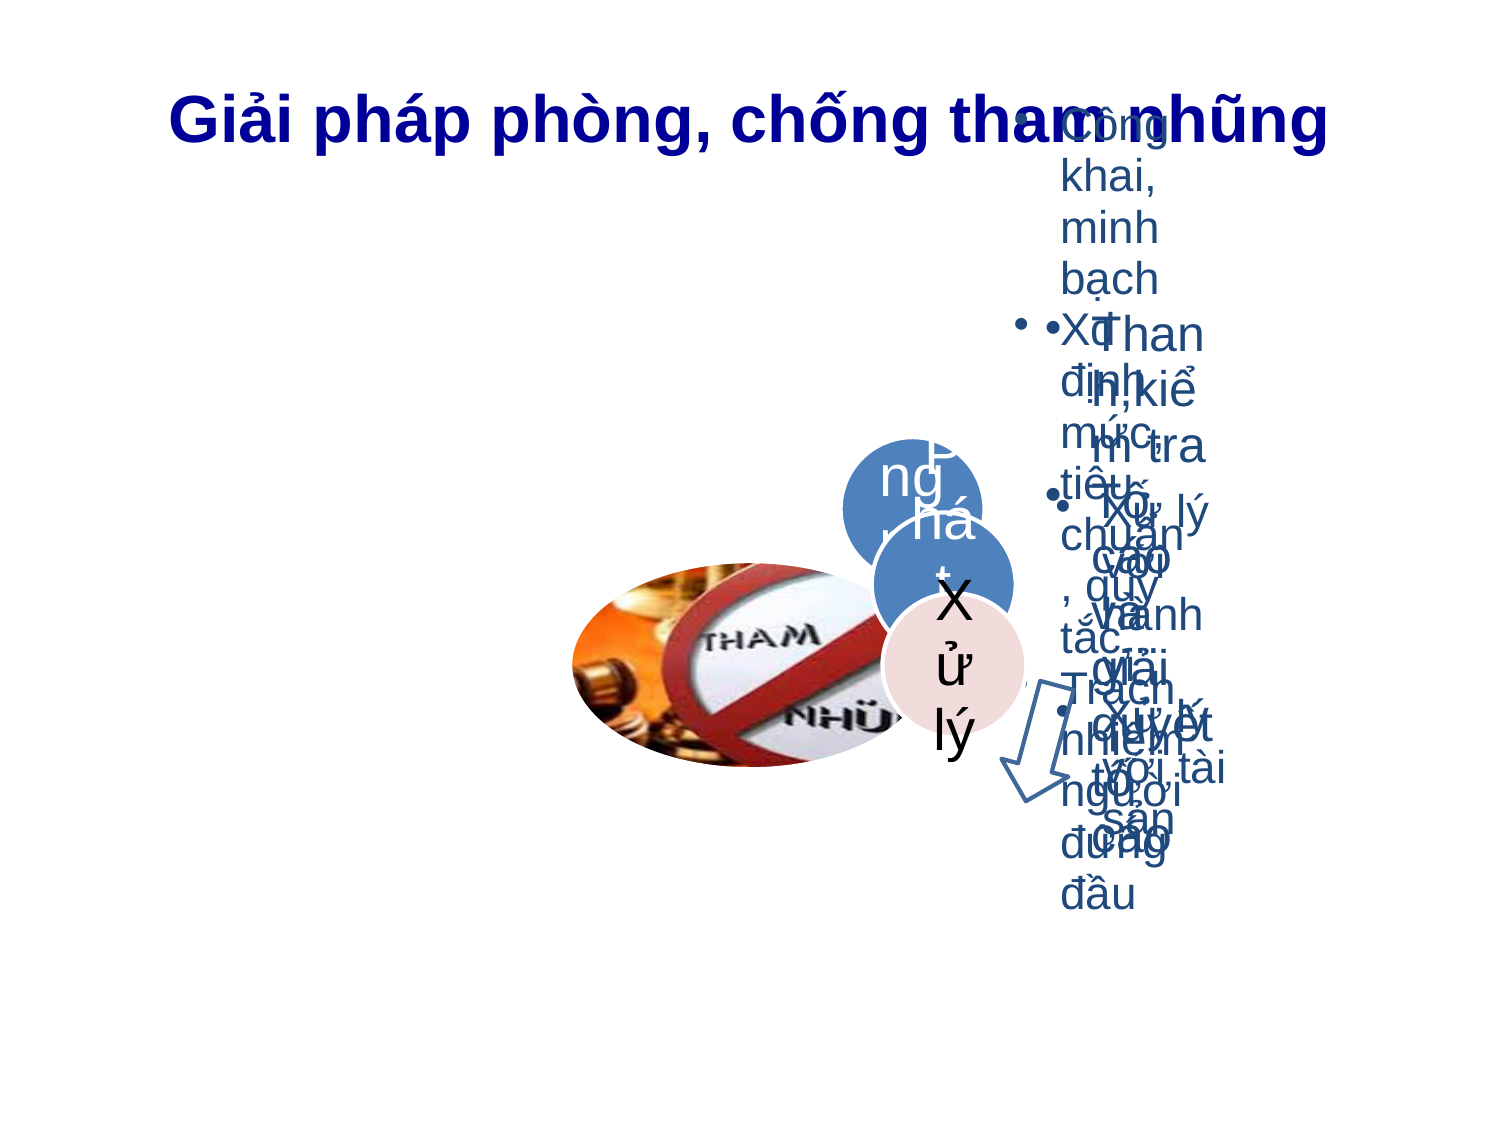

# Giải pháp phòng, chống tham nhũng
Xử lý